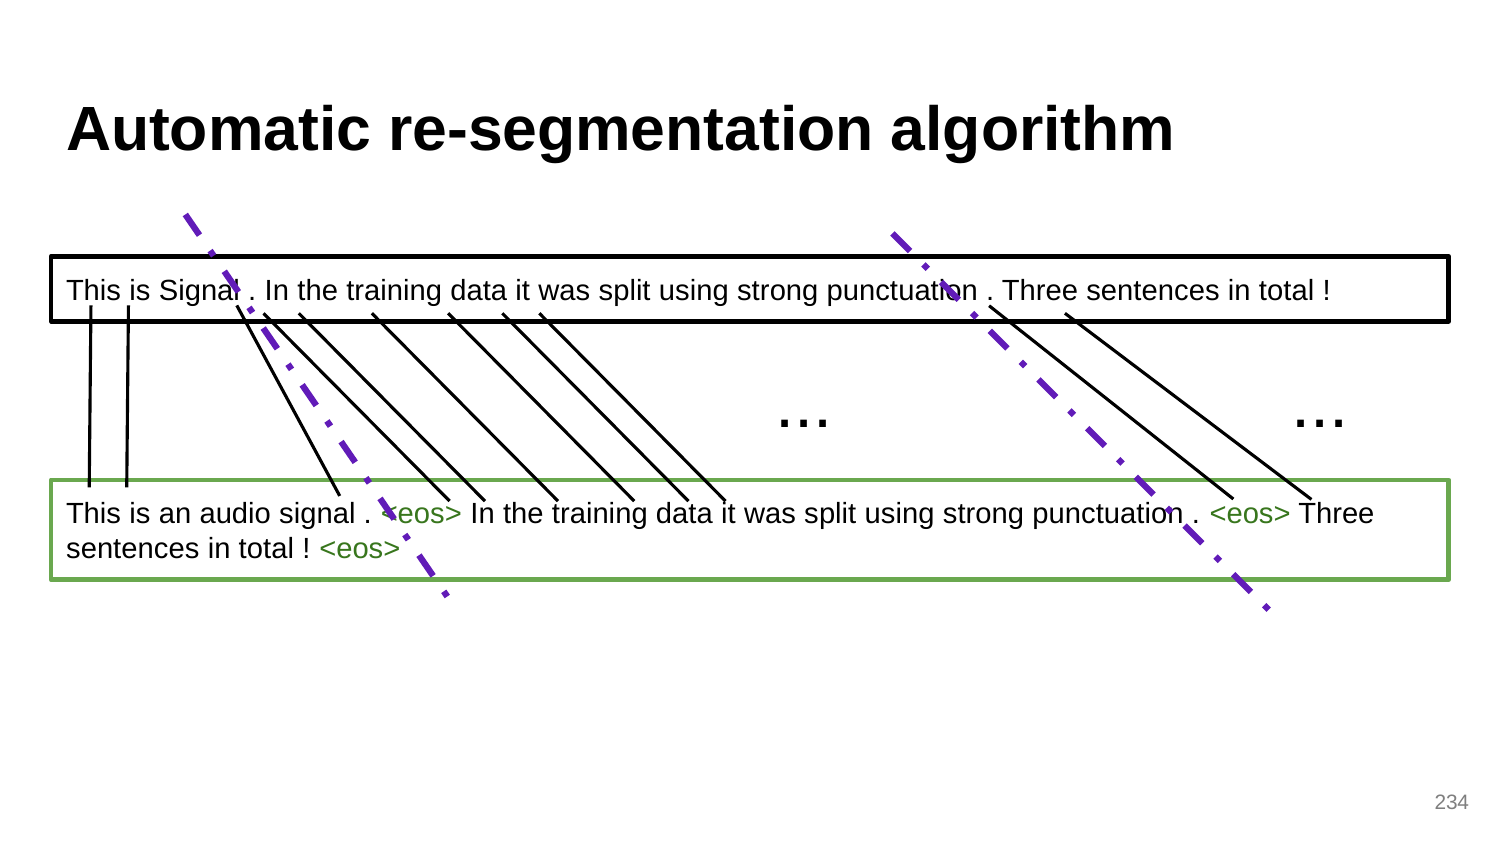

# Automatic re-segmentation algorithm
This is Signal . In the training data it was split using strong punctuation . Three sentences in total !
...
...
This is an audio signal . <eos> In the training data it was split using strong punctuation . <eos> Three sentences in total ! <eos>
234